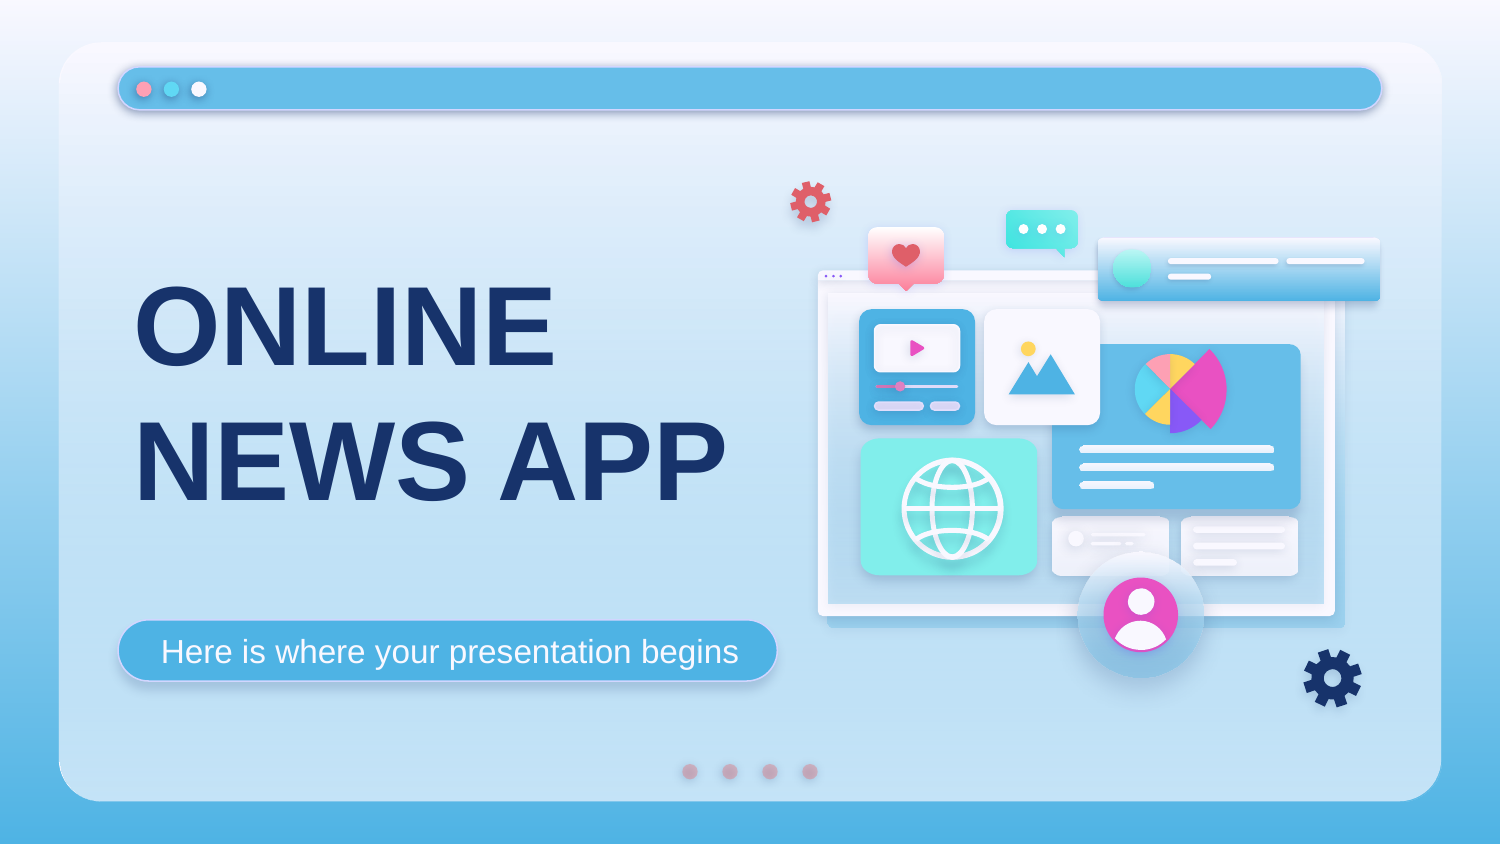

# ONLINE NEWS APP

Here is where your presentation begins